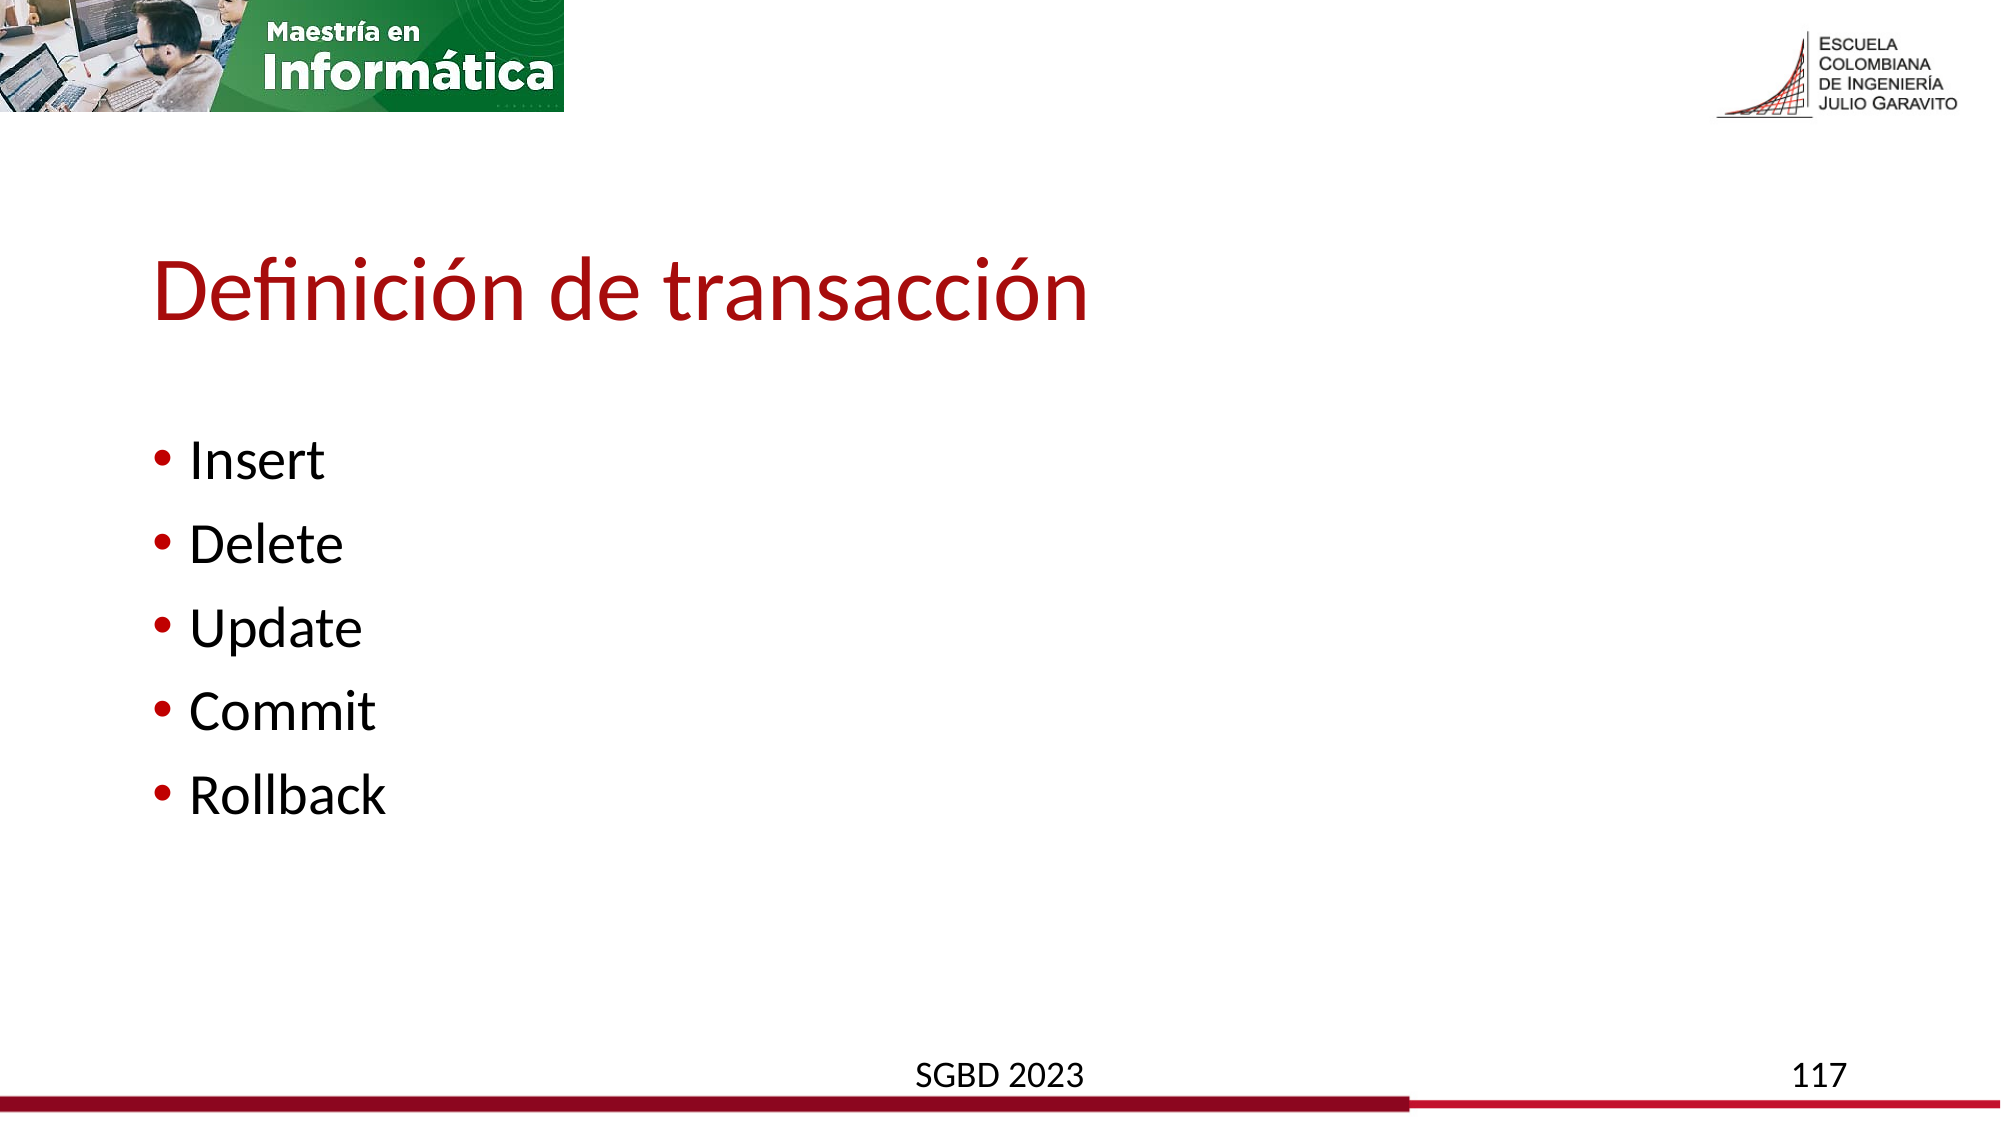

# Definición de transacción
Insert
Delete
Update
Commit
Rollback
SGBD 2023
117